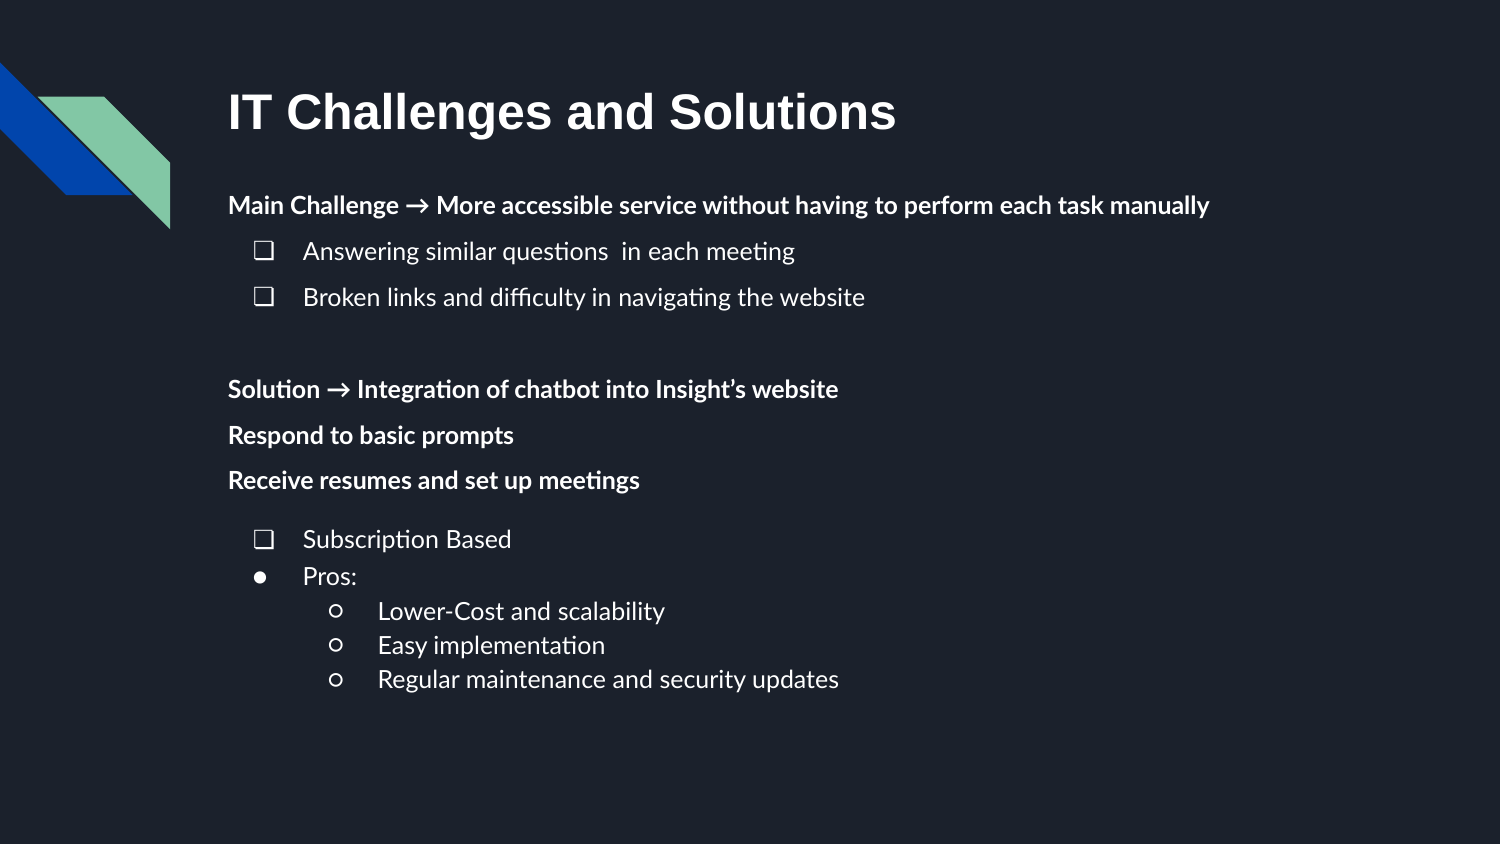

# IT Challenges and Solutions

Main Challenge → More accessible service without having to perform each task manually
Answering similar questions  in each meeting
Broken links and difficulty in navigating the website

Solution → Integration of chatbot into Insight’s website
Respond to basic prompts
Receive resumes and set up meetings
Subscription Based

Pros:
Lower-Cost and scalability
Easy implementation
Regular maintenance and security updates